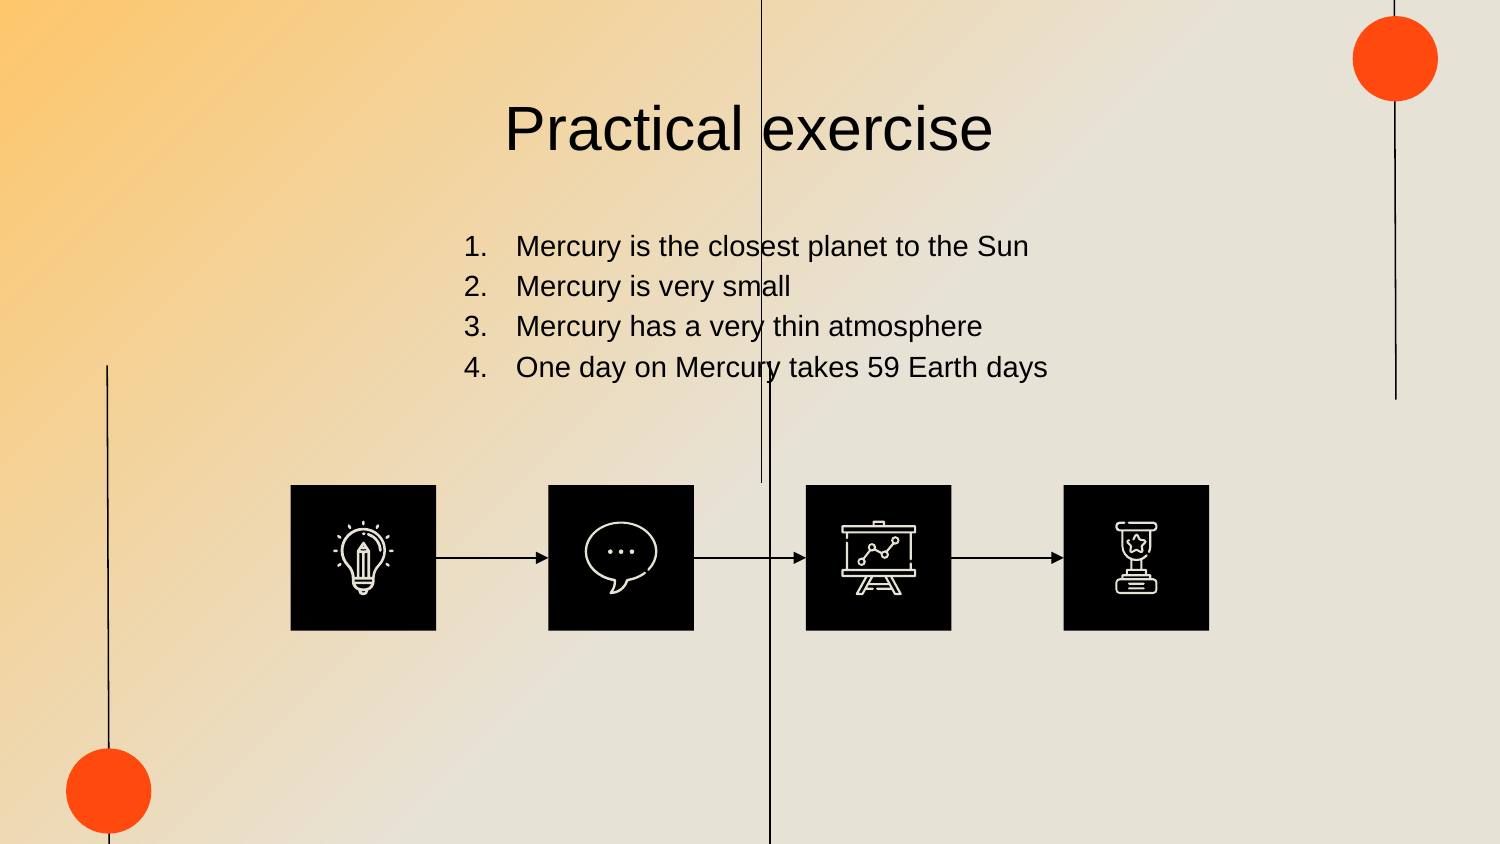

# Practical exercise
Mercury is the closest planet to the Sun
Mercury is very small
Mercury has a very thin atmosphere
One day on Mercury takes 59 Earth days